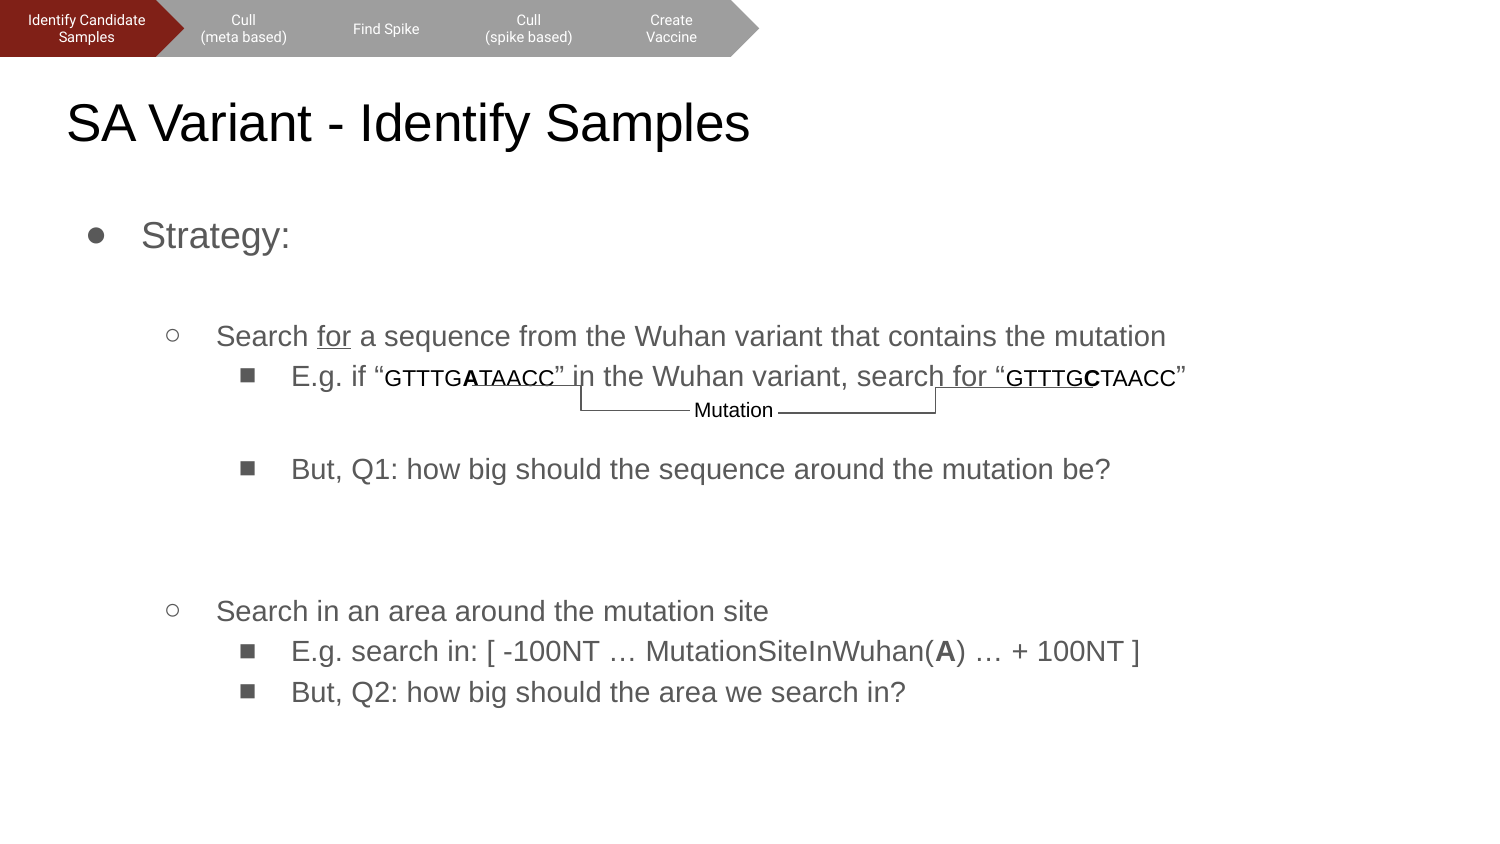

Cull
(meta based)
Find Spike
Cull
(spike based)
Create Vaccine
Identify Candidate Samples
# SA Variant - Identify Samples
Strategy:

Search for a sequence from the Wuhan variant that contains the mutation
E.g. if “GTTTGATAACC” in the Wuhan variant, search for “GTTTGCTAACC”

But, Q1: how big should the sequence around the mutation be?

Search in an area around the mutation site
E.g. search in: [ -100NT … MutationSiteInWuhan(A) … + 100NT ]
But, Q2: how big should the area we search in?
Mutation